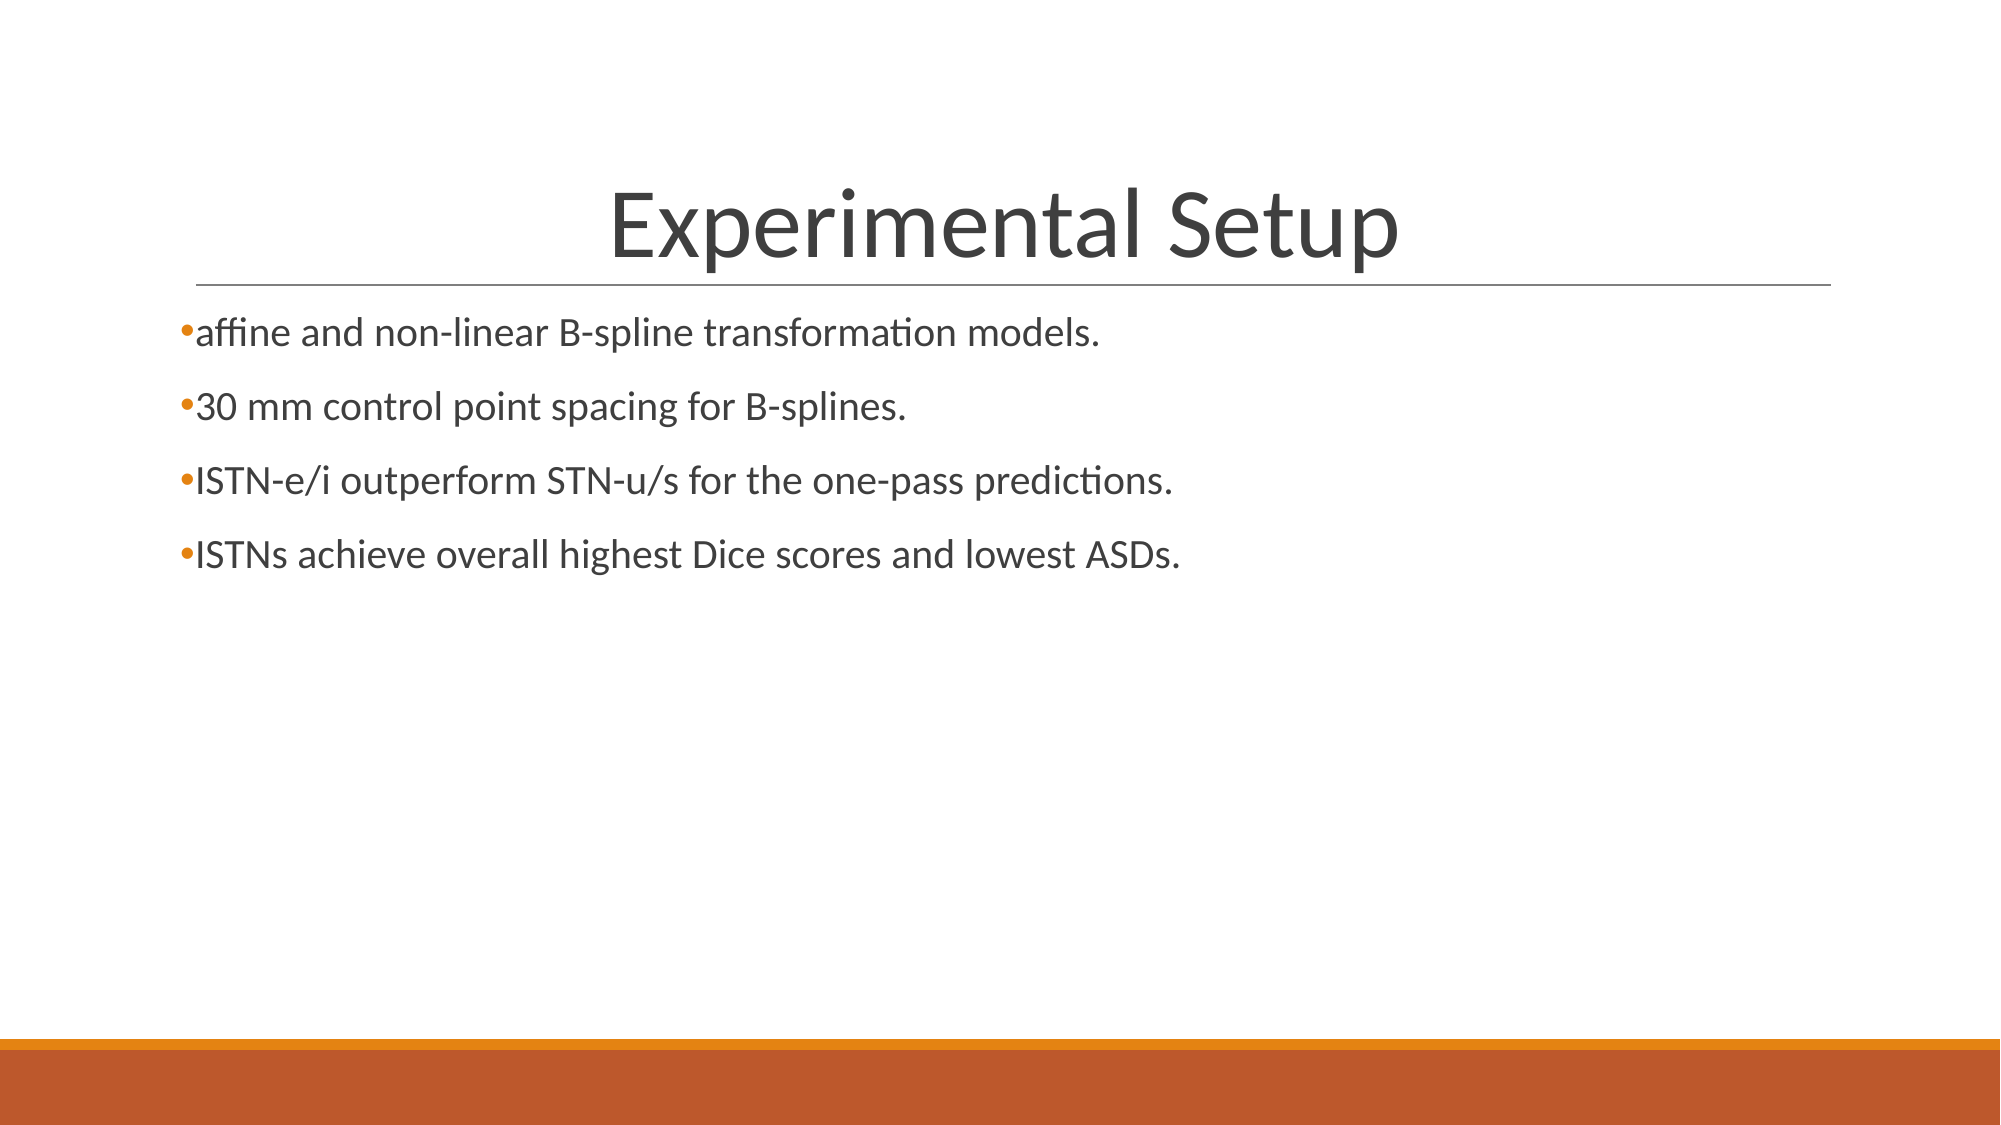

# Experimental Setup
affine and non-linear B-spline transformation models.
30 mm control point spacing for B-splines.
ISTN-e/i outperform STN-u/s for the one-pass predictions.
ISTNs achieve overall highest Dice scores and lowest ASDs.

23